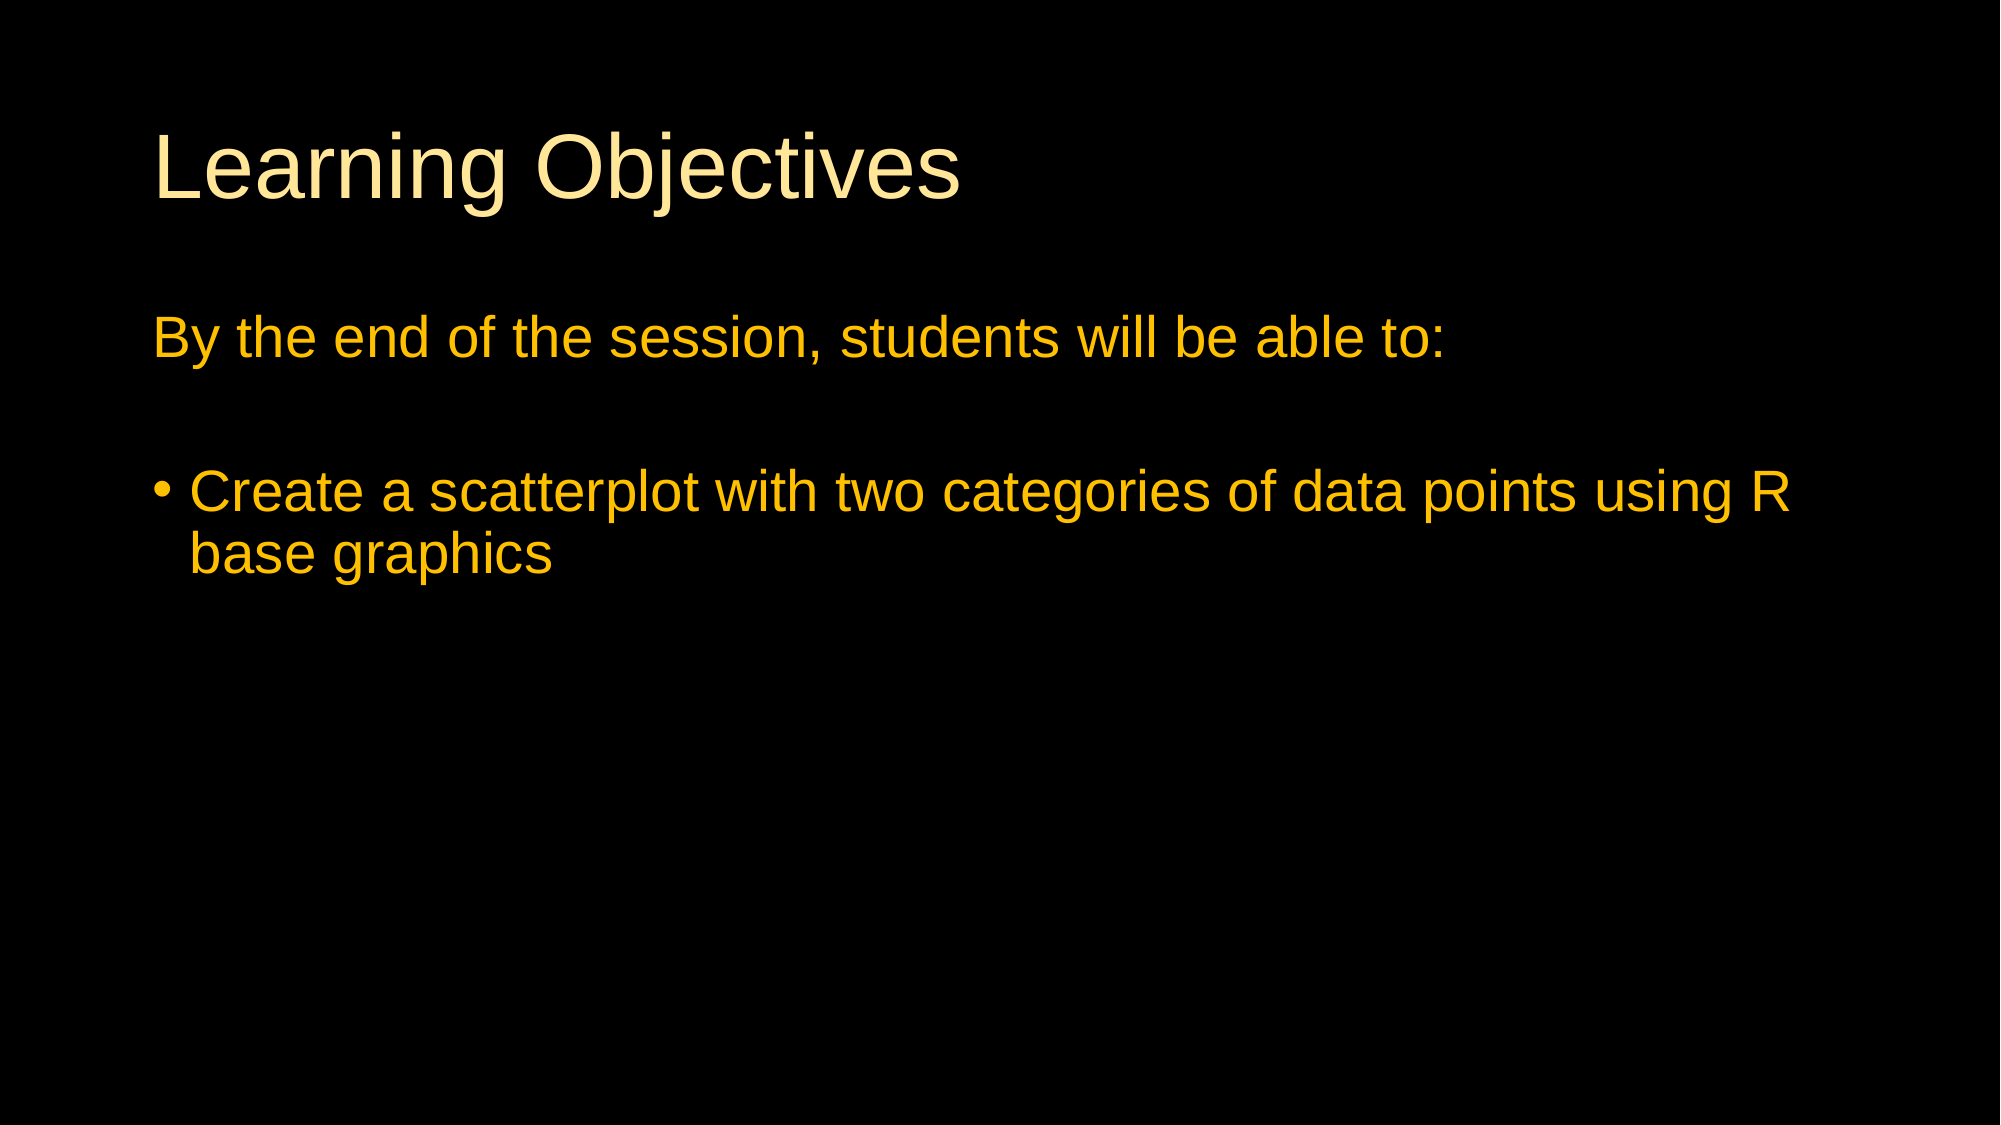

# Learning Objectives
By the end of the session, students will be able to:
Create a scatterplot with two categories of data points using R base graphics